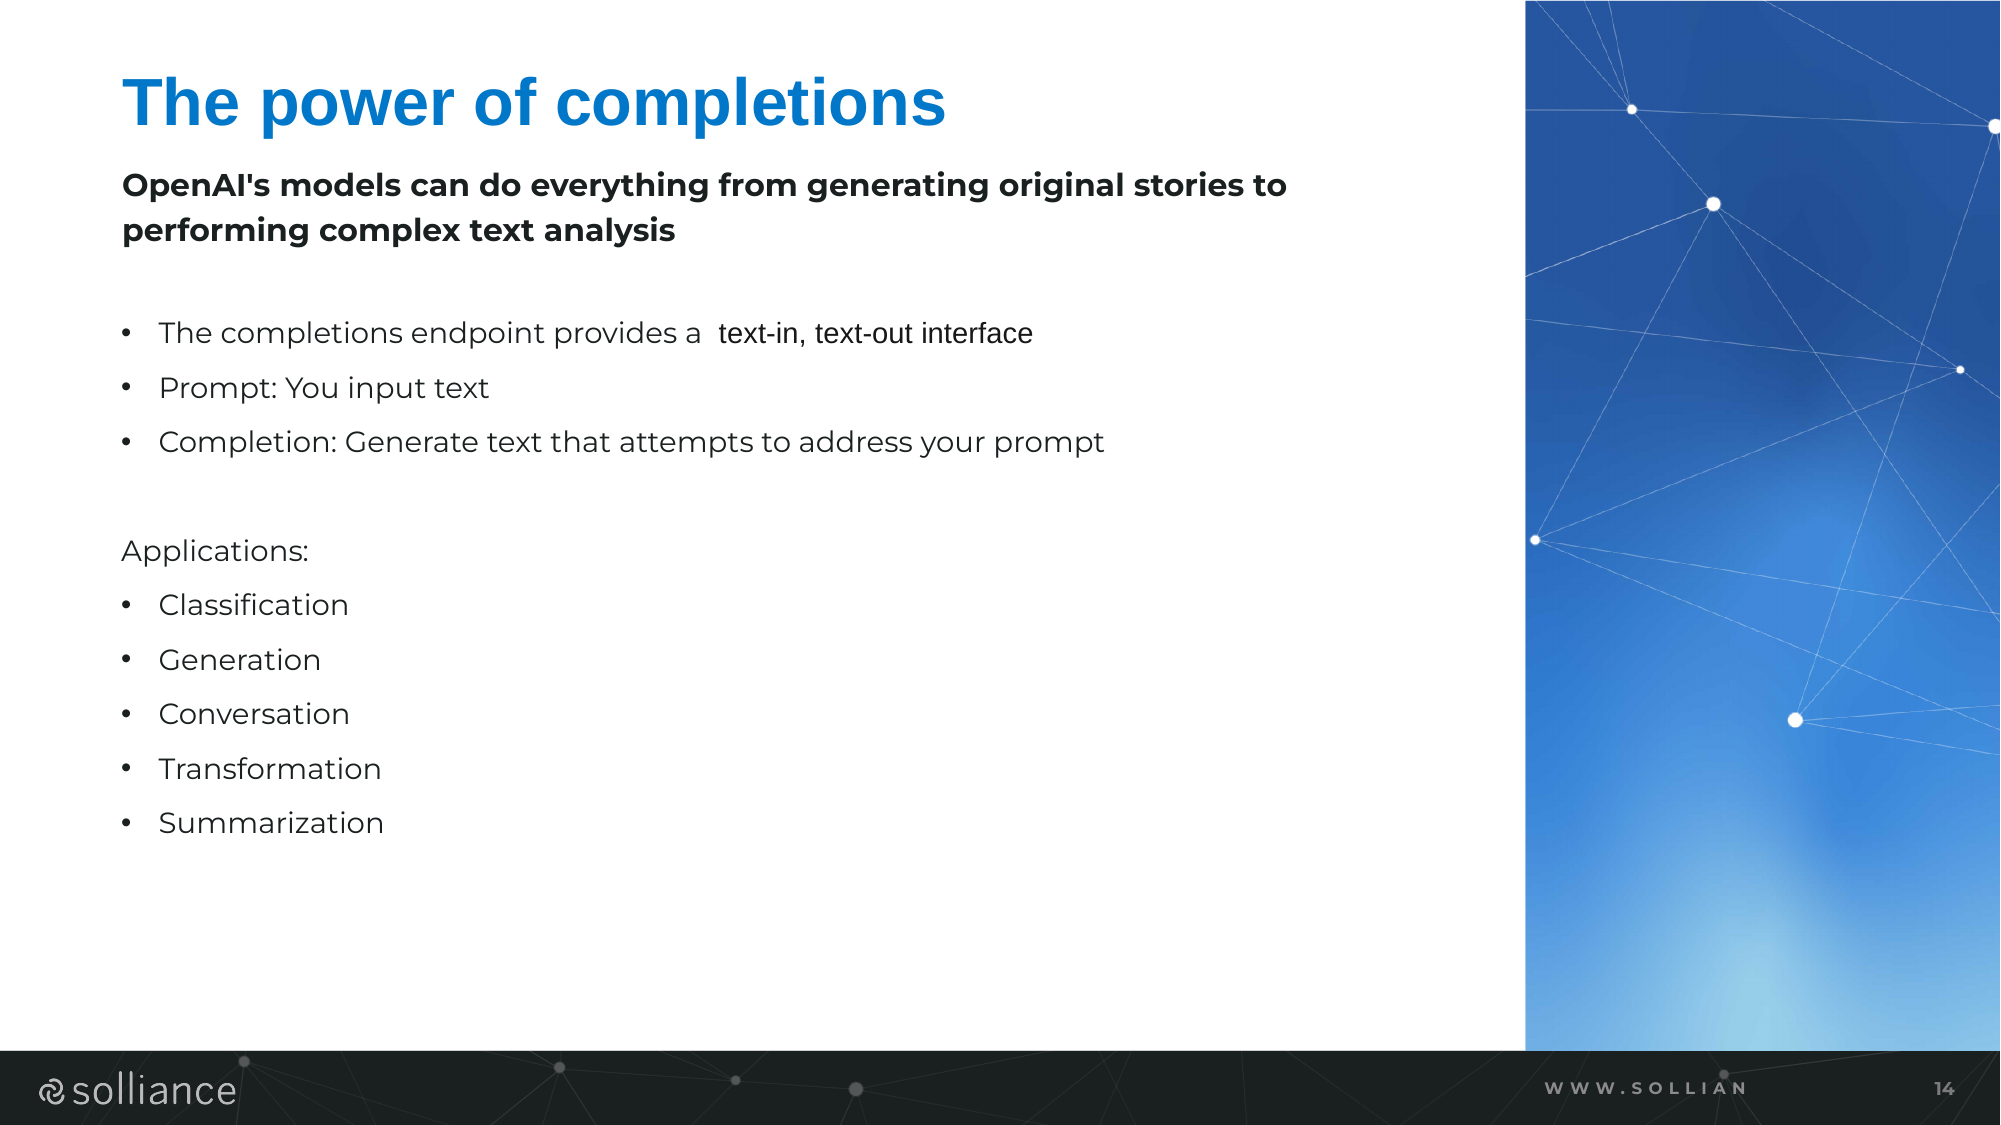

# The power of completions
OpenAI's models can do everything from generating original stories to performing complex text analysis
The completions endpoint provides a  text-in, text-out interface
Prompt: You input text
Completion: Generate text that attempts to address your prompt

Applications:
Classification
Generation
Conversation
Transformation
Summarization
WWW.SOLLIANCE.NET
14